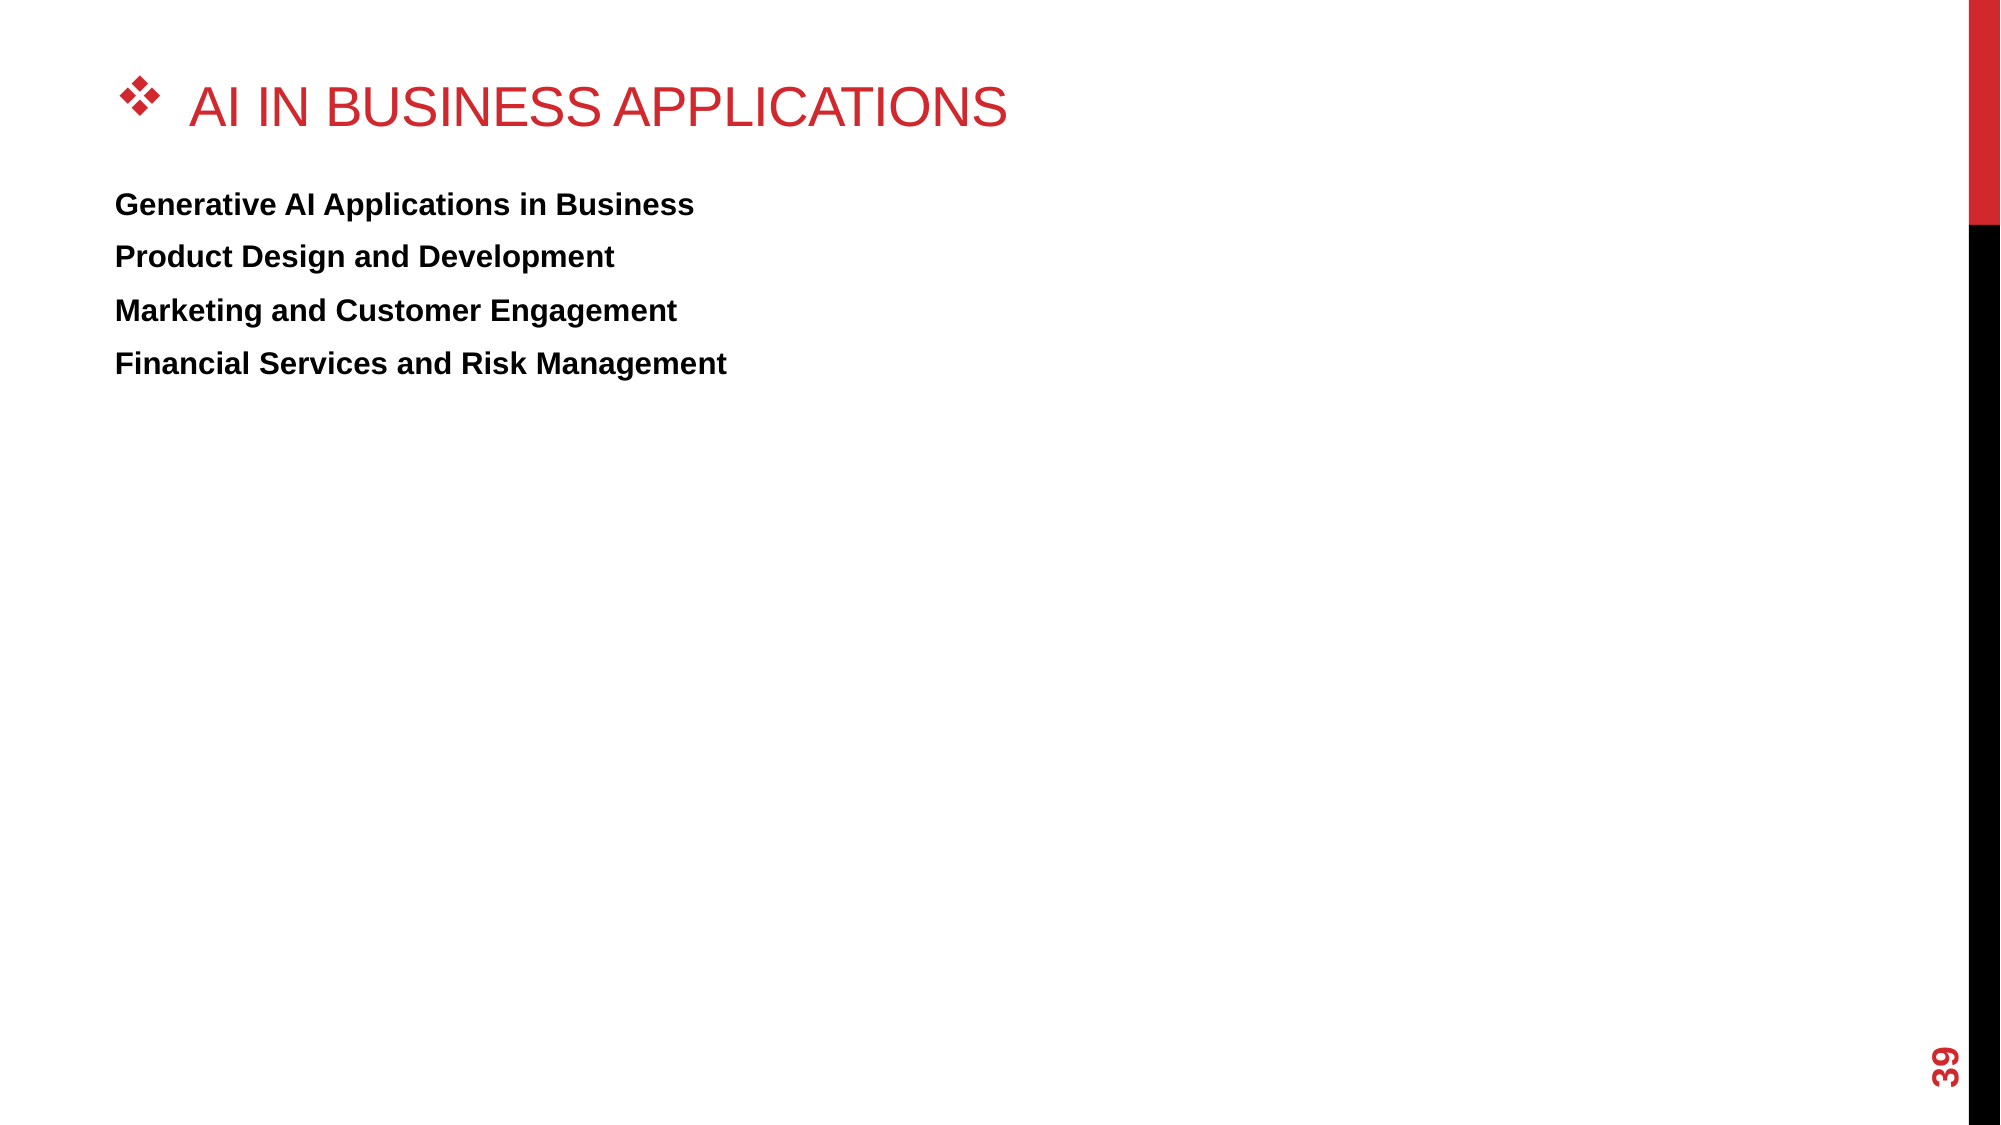

# AI in Business Applications
Generative AI Applications in Business
Product Design and Development
Marketing and Customer Engagement
Financial Services and Risk Management
39